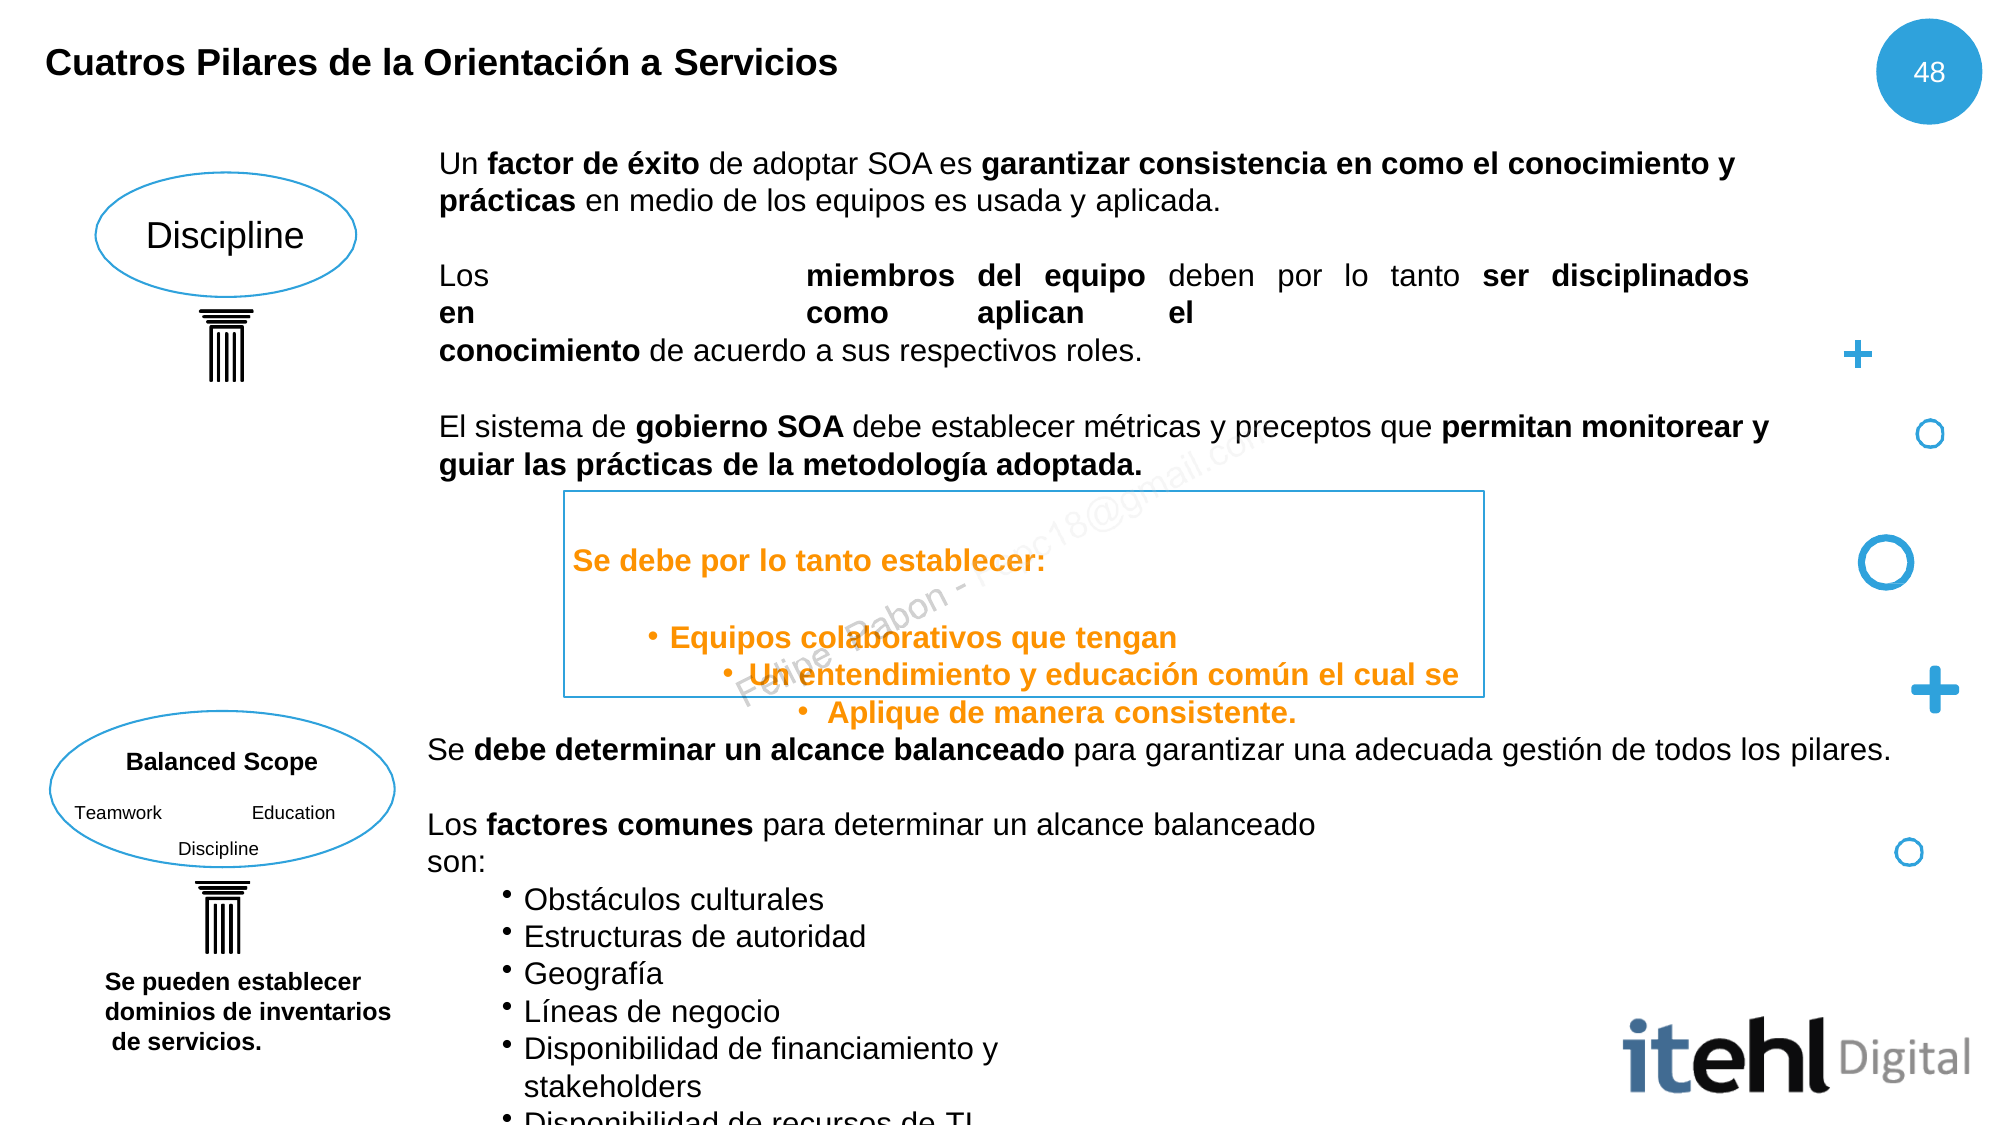

# Cuatros Pilares de la Orientación a Servicios
48
Un factor de éxito de adoptar SOA es garantizar consistencia en como el conocimiento y  prácticas en medio de los equipos es usada y aplicada.
Discipline
Los	miembros	del	equipo	deben	por	lo	tanto	ser	disciplinados	en	como	aplican	el
conocimiento de acuerdo a sus respectivos roles.

El sistema de gobierno SOA debe establecer métricas y preceptos que permitan monitorear y  guiar las prácticas de la metodología adoptada.

Se debe por lo tanto establecer:

Equipos colaborativos que tengan
Un entendimiento y educación común el cual se
Aplique de manera consistente.

Se debe determinar un alcance balanceado para garantizar una adecuada gestión de todos los pilares.
Balanced Scope
Education  Discipline
Teamwork
Los factores comunes para determinar un alcance balanceado son:

Obstáculos culturales
Estructuras de autoridad
Geografía
Líneas de negocio
Disponibilidad de financiamiento y stakeholders
Disponibilidad de recursos de TI

Se pueden establecer  dominios de inventarios  de servicios.